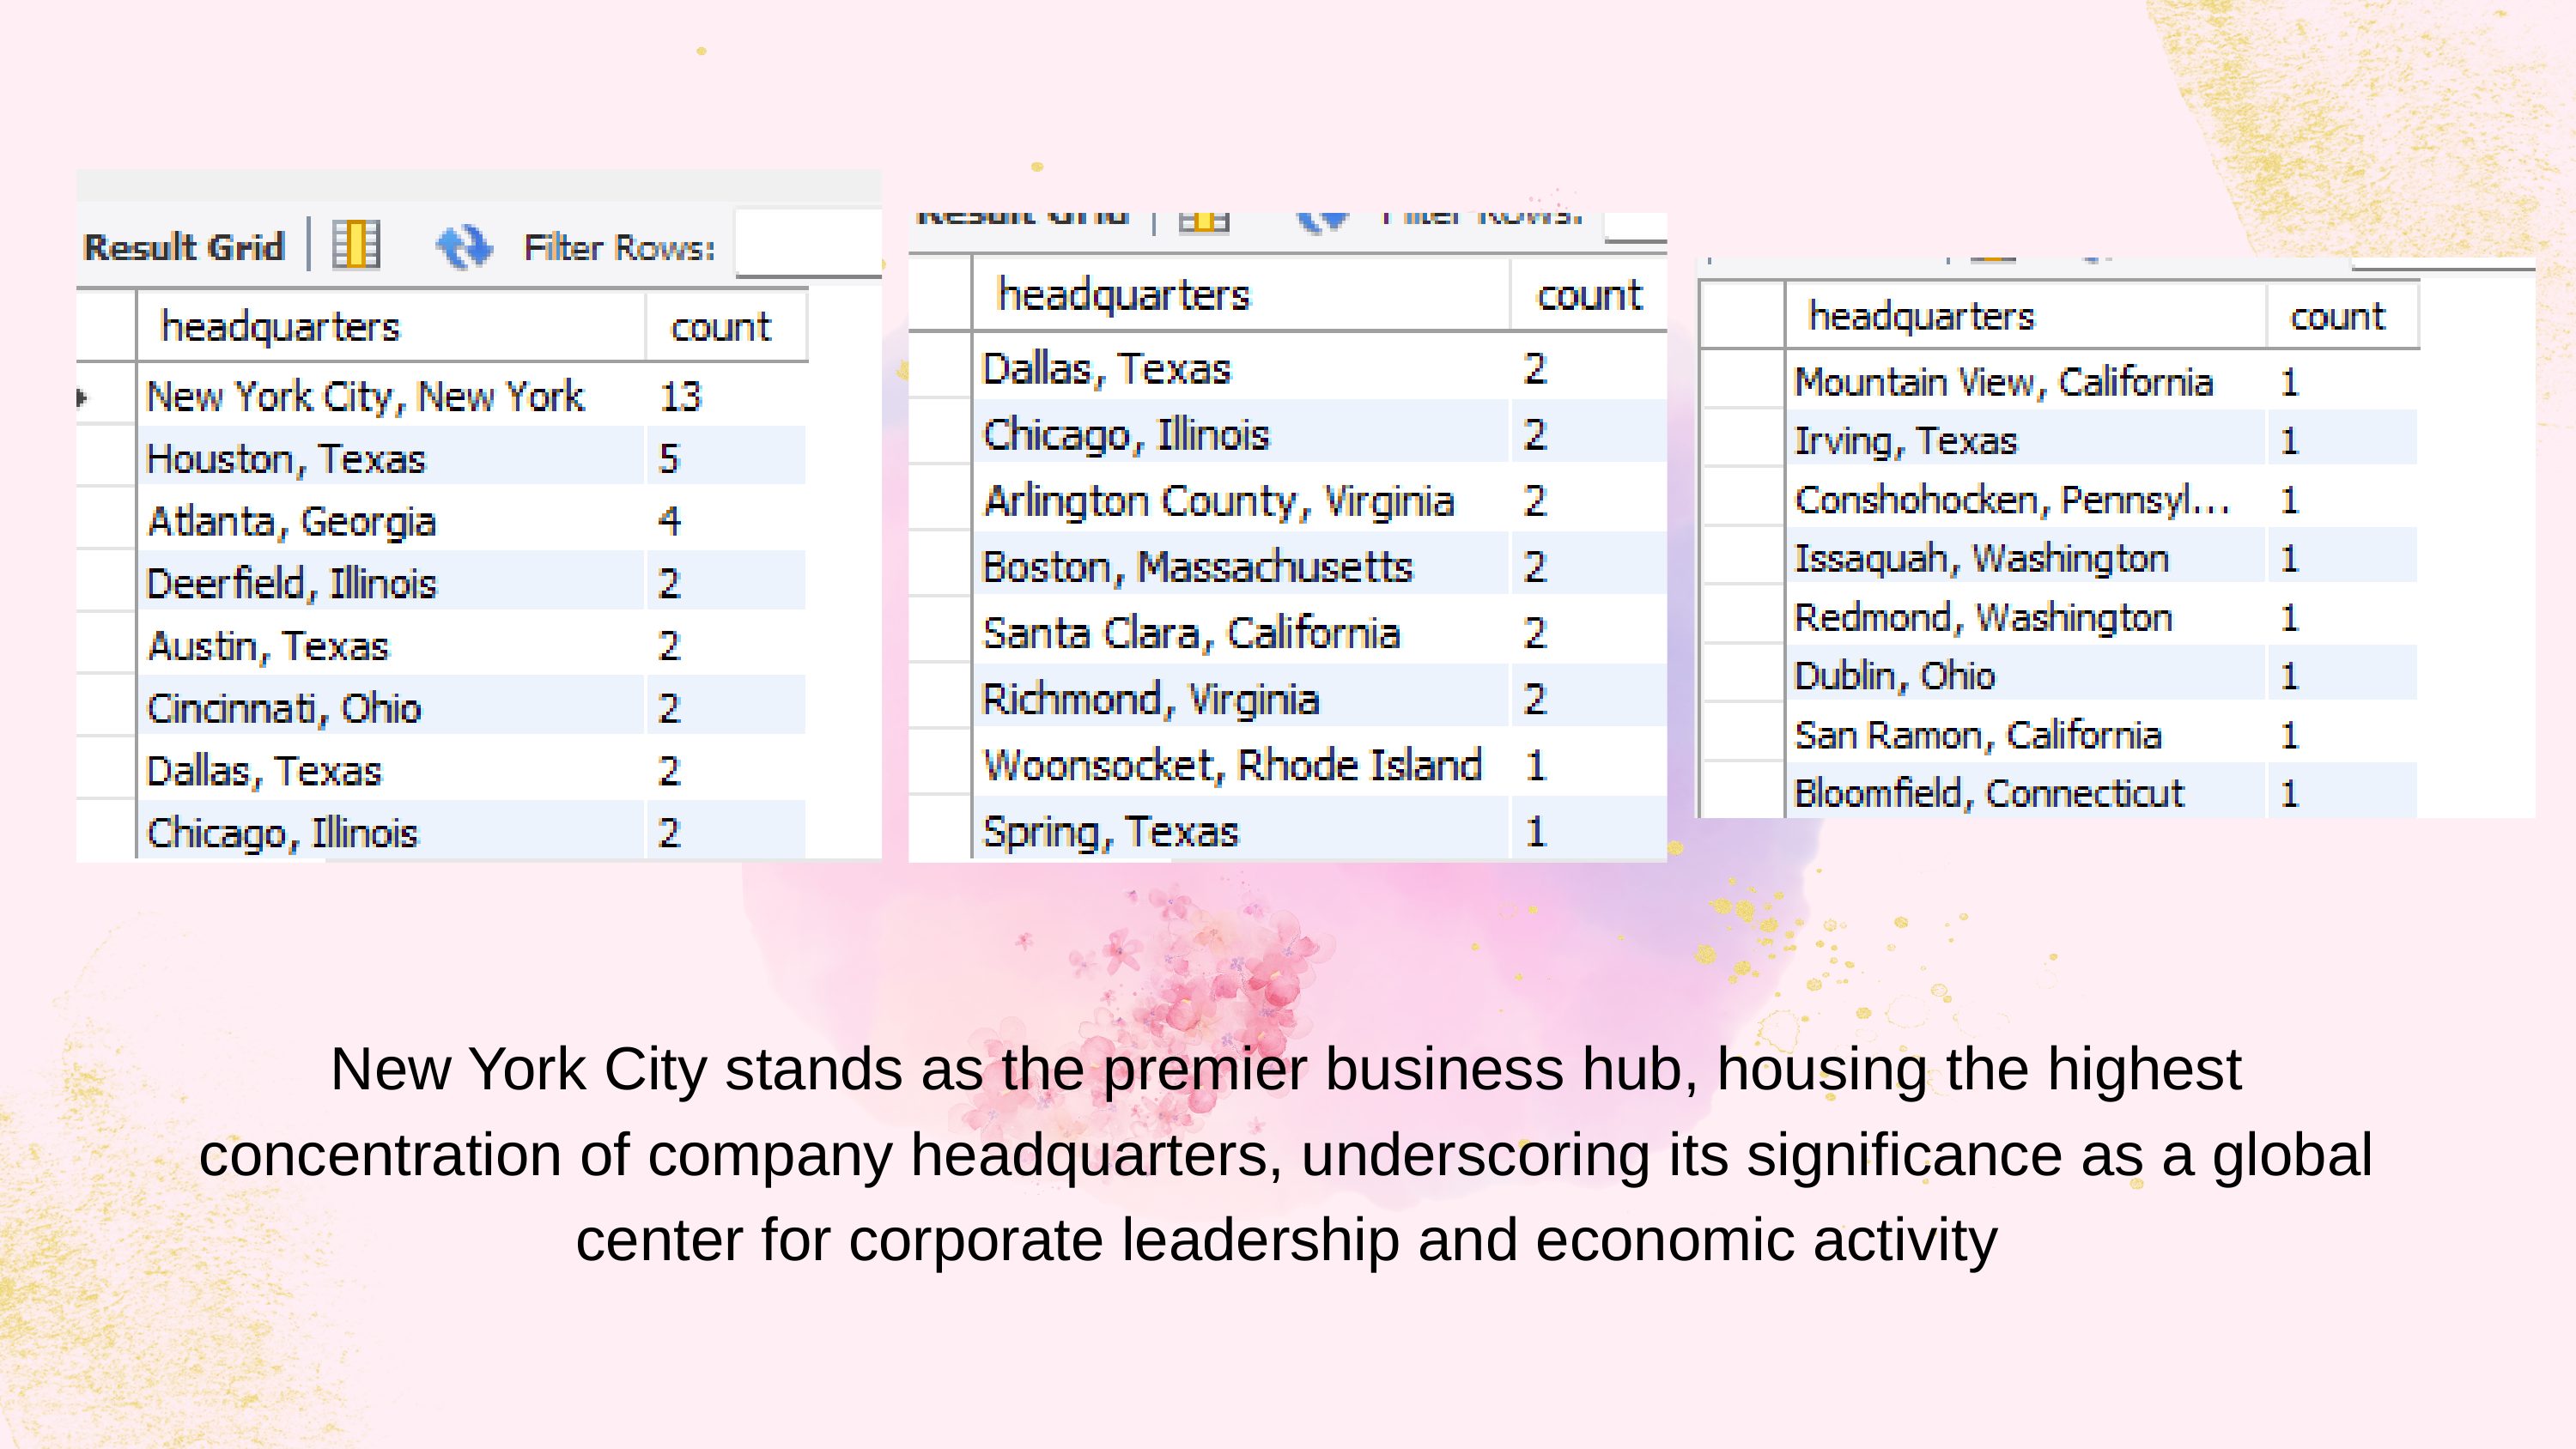

New York City stands as the premier business hub, housing the highest concentration of company headquarters, underscoring its significance as a global center for corporate leadership and economic activity